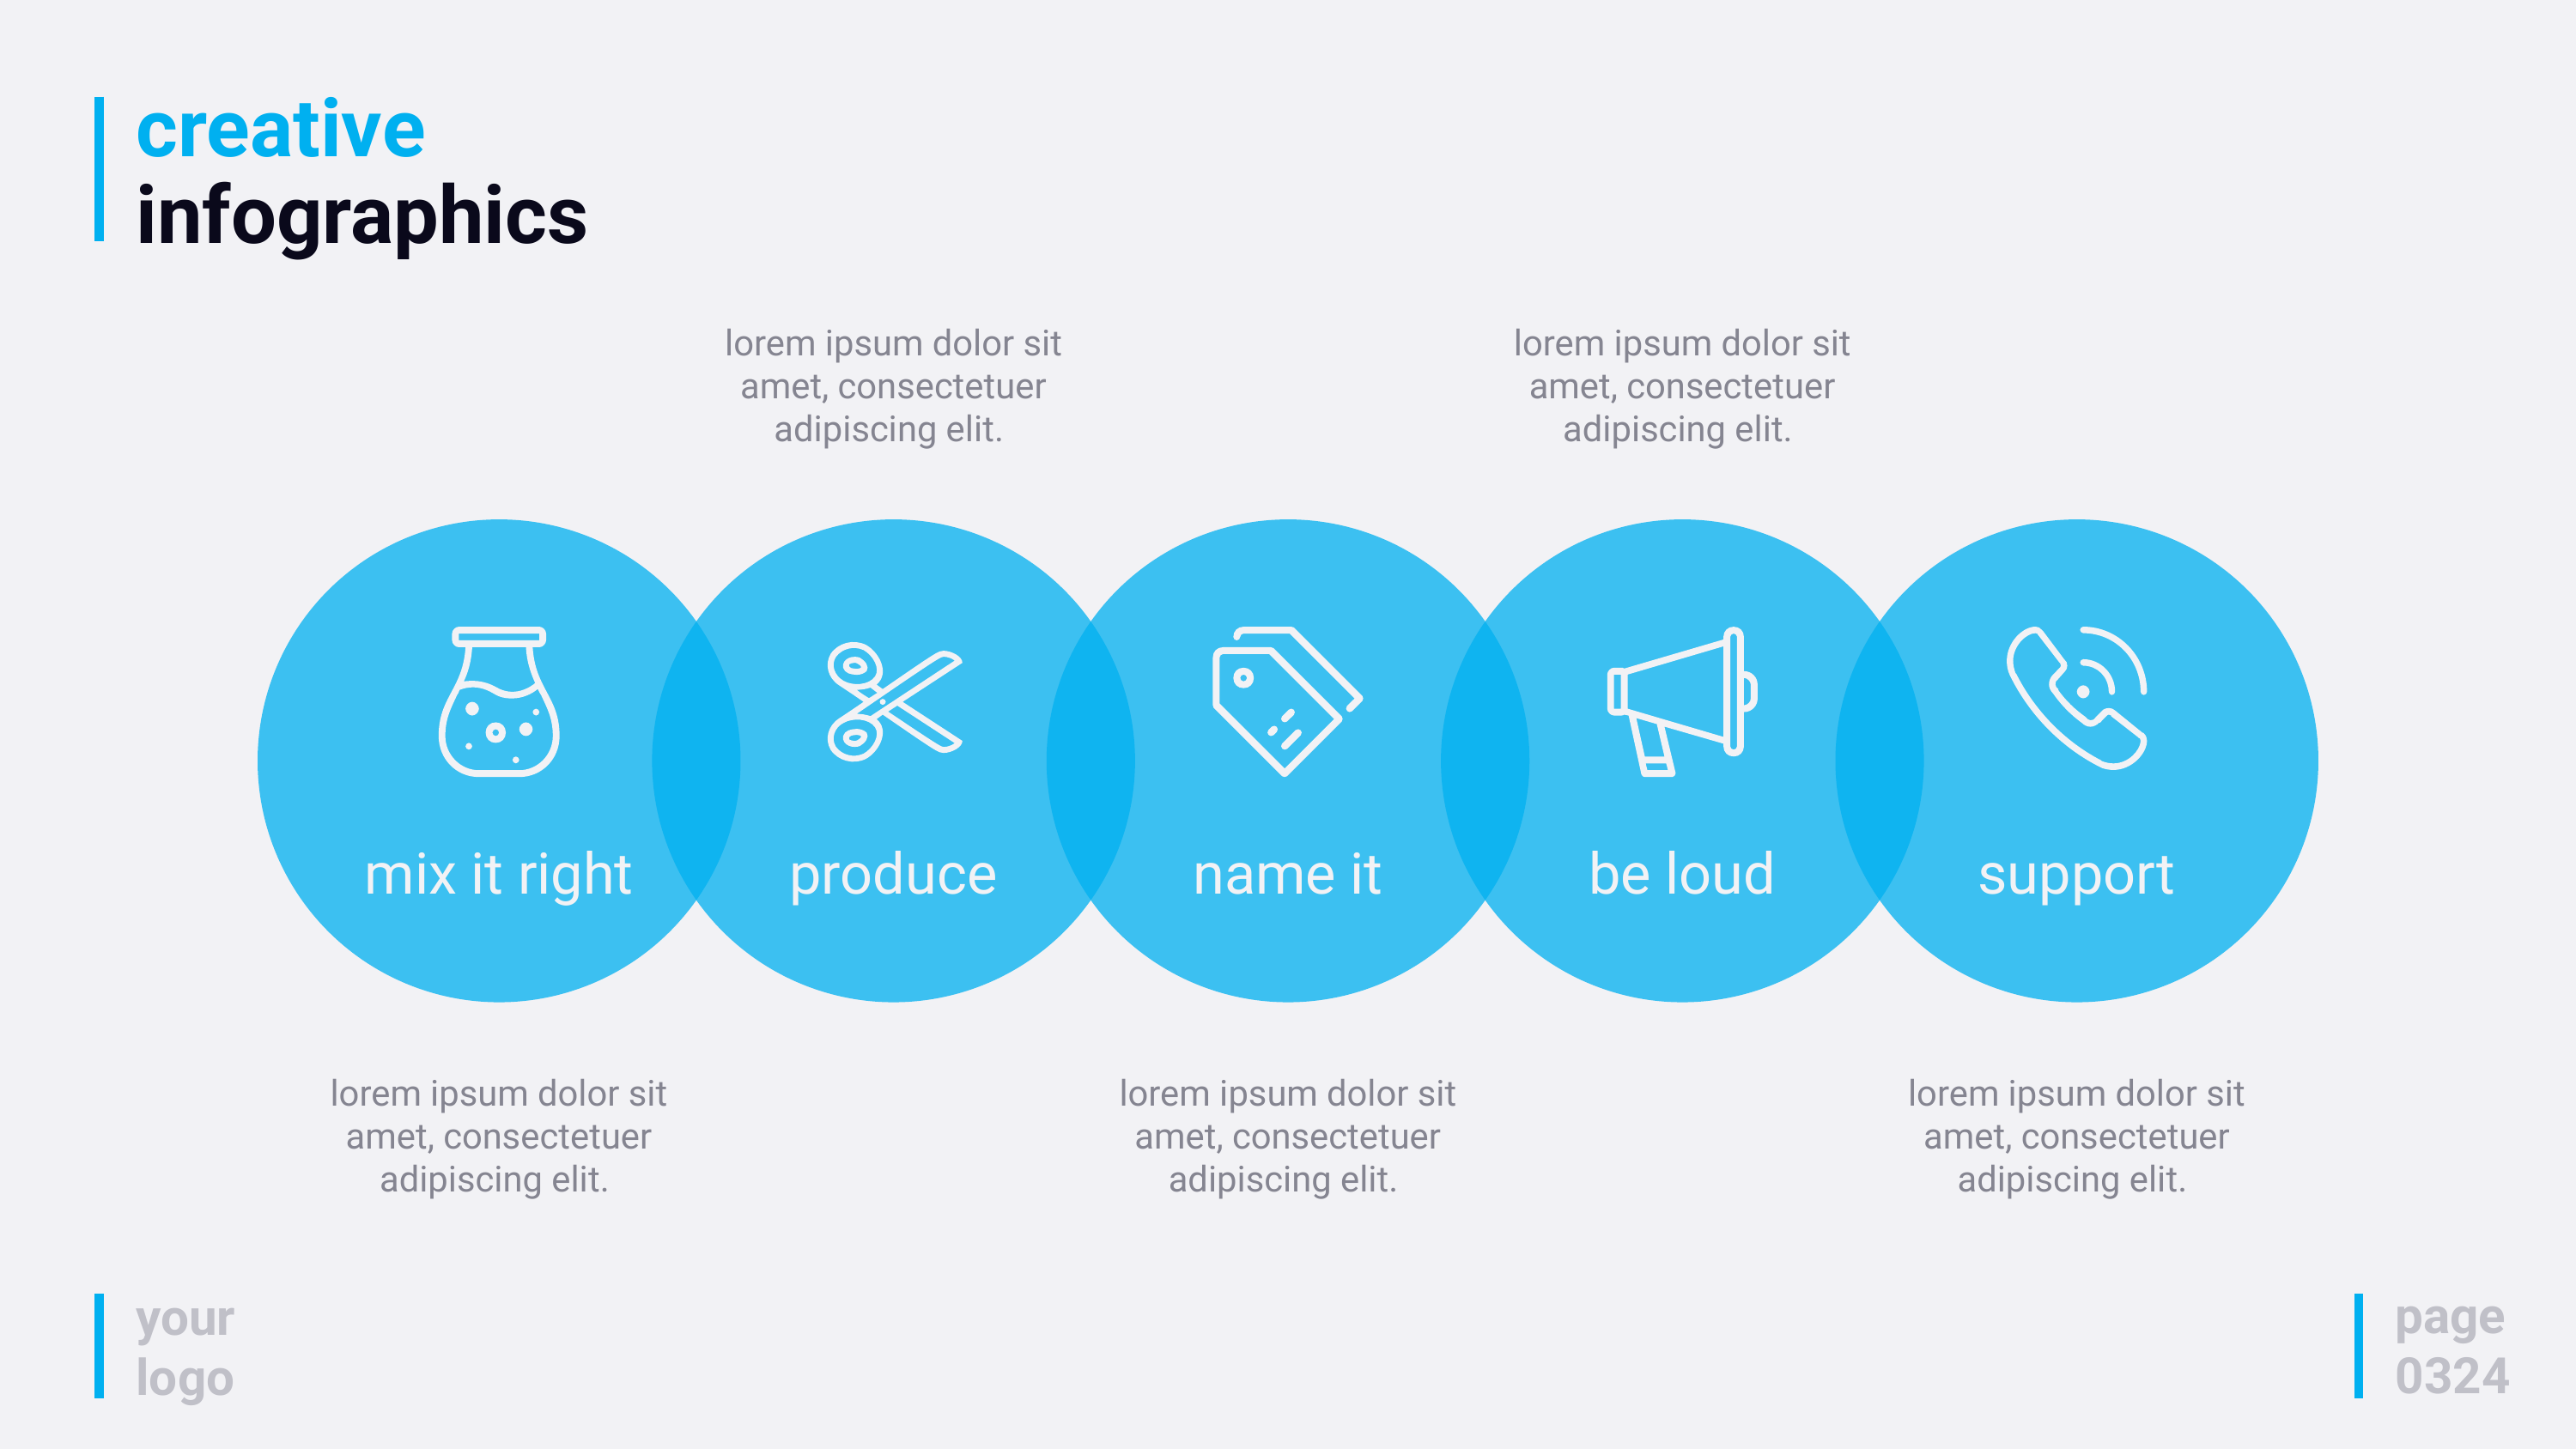

# creative infographics
lorem ipsum dolor sit amet, consectetuer adipiscing elit.
lorem ipsum dolor sit amet, consectetuer adipiscing elit.

mix it right

produce

name it

be loud

support

lorem ipsum dolor sit amet, consectetuer adipiscing elit.
lorem ipsum dolor sit amet, consectetuer adipiscing elit.
lorem ipsum dolor sit amet, consectetuer adipiscing elit.
page
0324